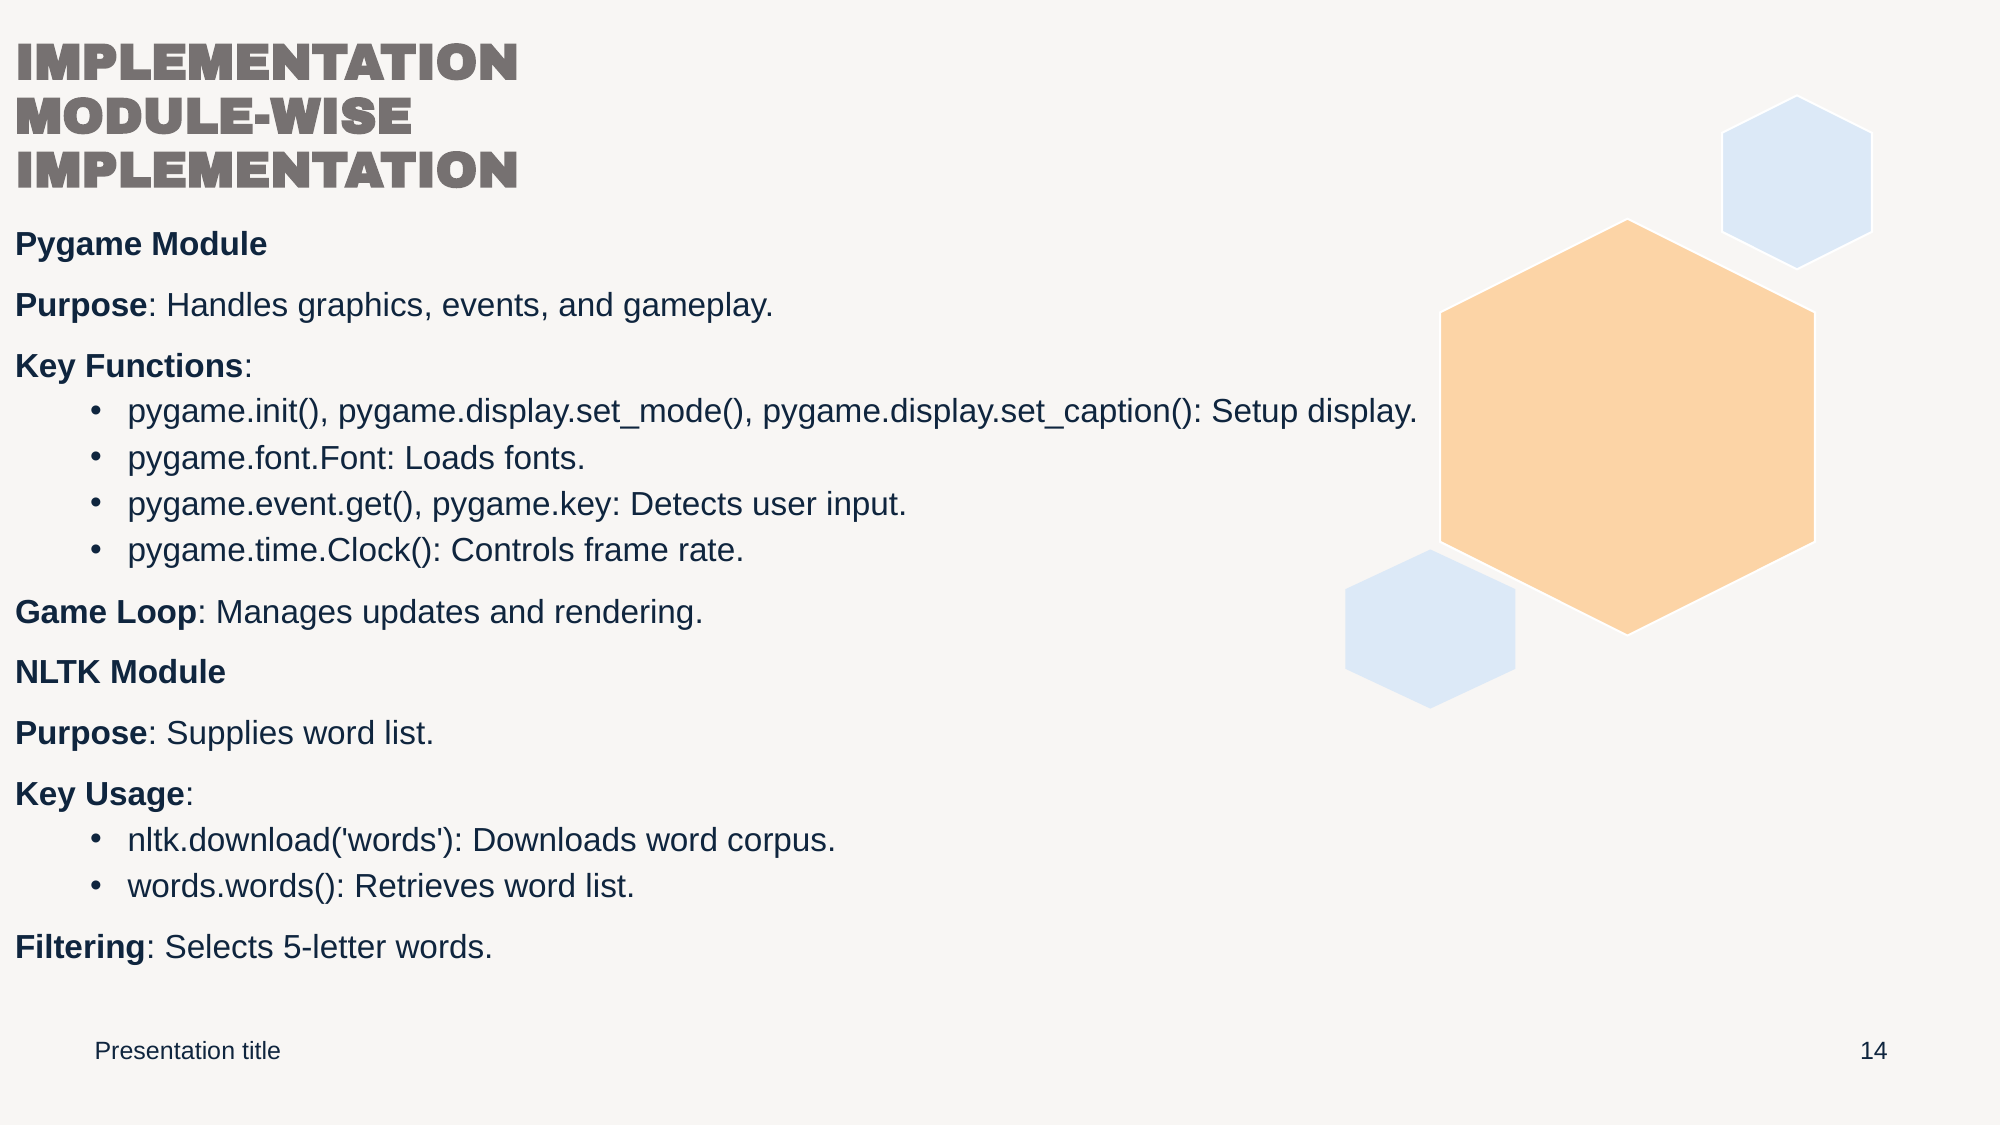

# IMPLEMENTATION MODULE-WISE     IMPLEMENTATION

Pygame Module
Purpose: Handles graphics, events, and gameplay.
Key Functions:
pygame.init(), pygame.display.set_mode(), pygame.display.set_caption(): Setup display.
pygame.font.Font: Loads fonts.
pygame.event.get(), pygame.key: Detects user input.
pygame.time.Clock(): Controls frame rate.
Game Loop: Manages updates and rendering.
NLTK Module
Purpose: Supplies word list.
Key Usage:
nltk.download('words'): Downloads word corpus.
words.words(): Retrieves word list.
Filtering: Selects 5-letter words.

Presentation title
14